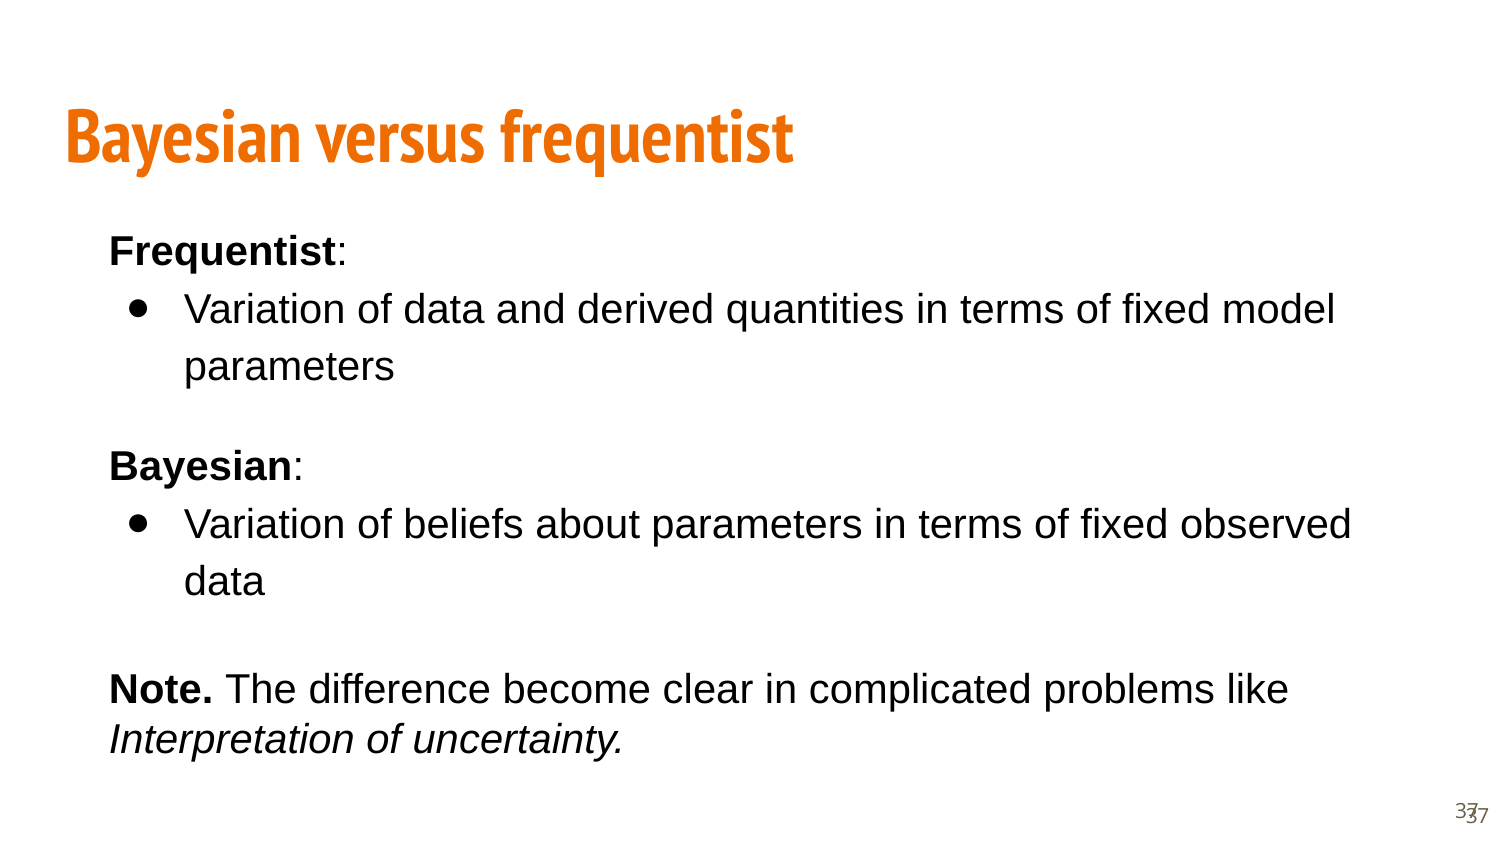

Bayesian versus frequentist
Frequentist:
Variation of data and derived quantities in terms of fixed model parameters

Bayesian:
Variation of beliefs about parameters in terms of fixed observed data

Note. The difference become clear in complicated problems like Interpretation of uncertainty.
37
37
37